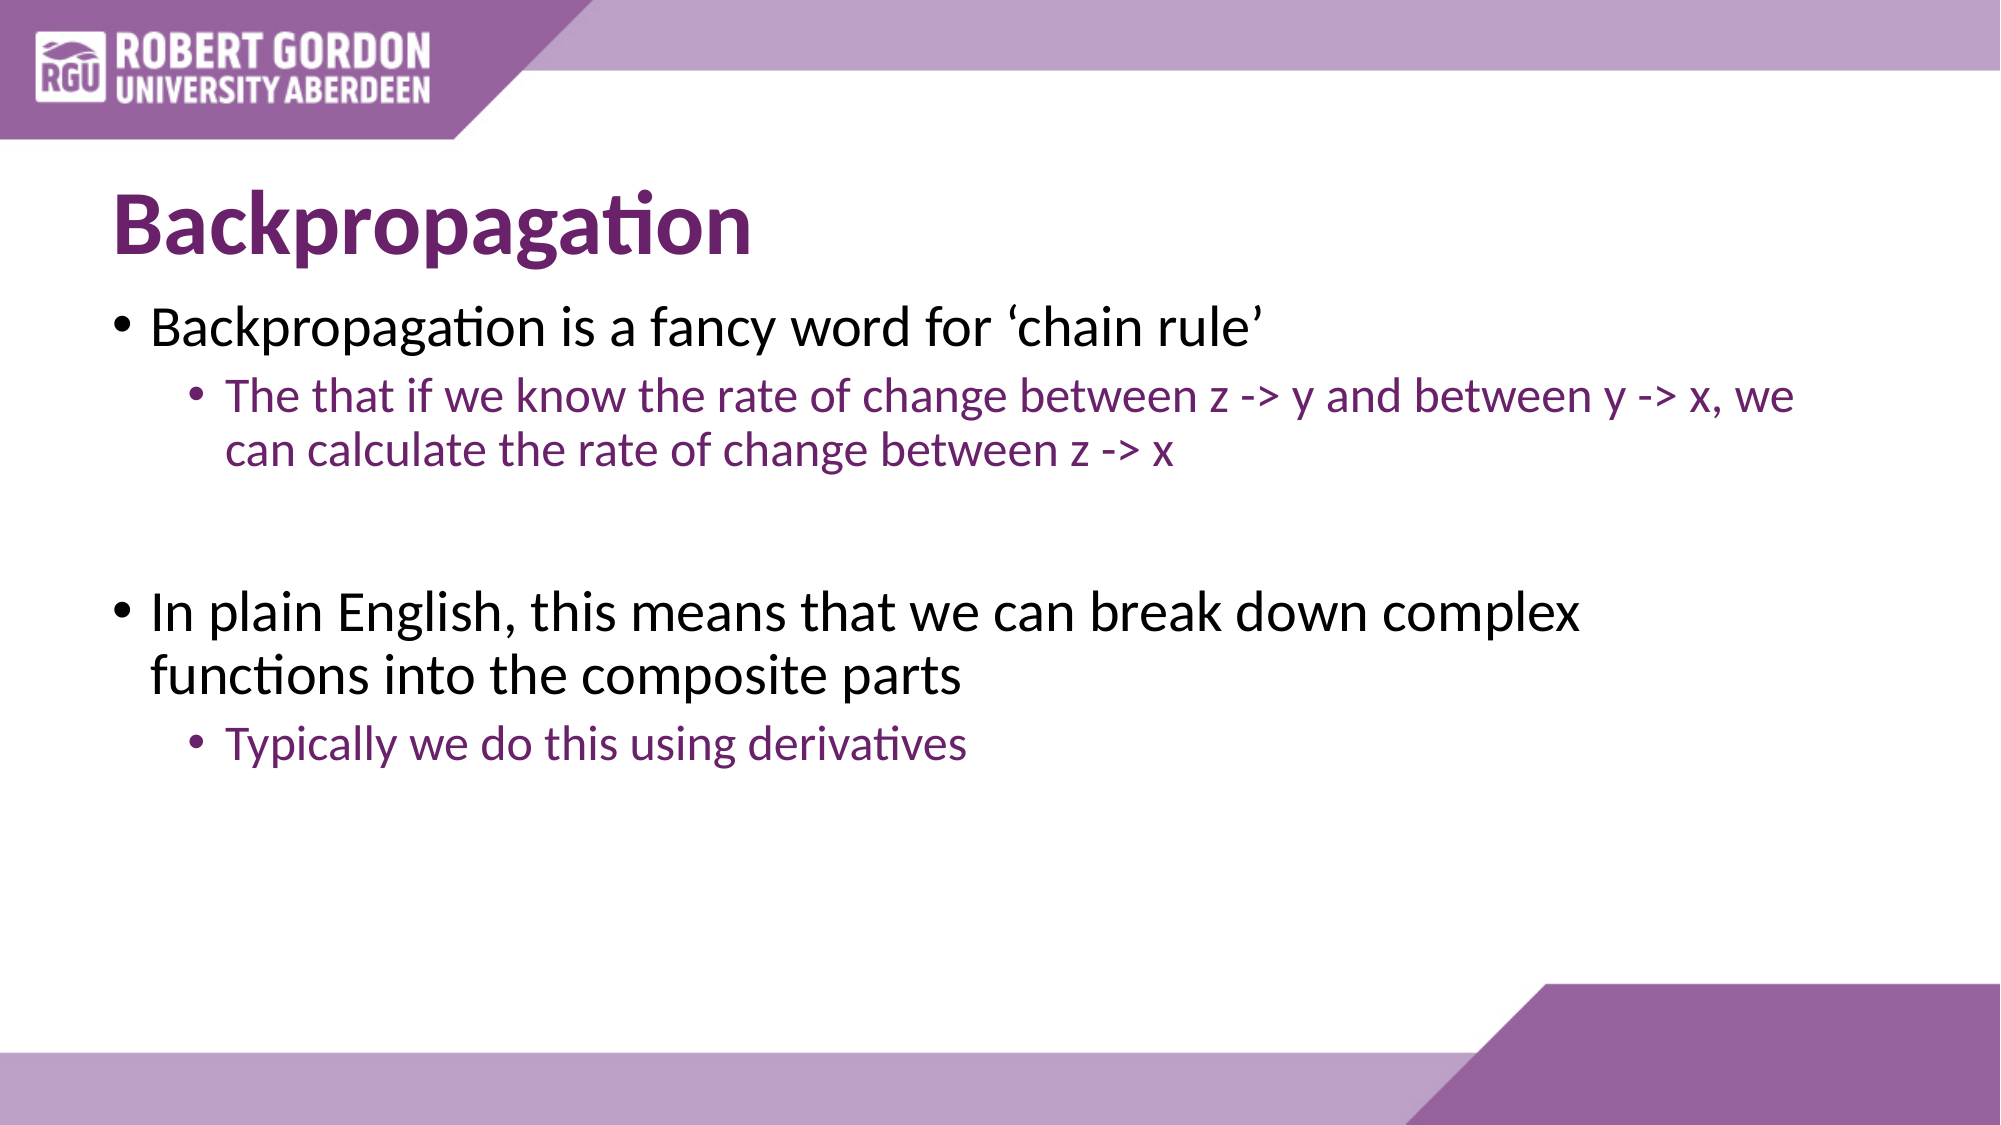

# Backpropagation
Backpropagation is a fancy word for ‘chain rule’
The that if we know the rate of change between z -> y and between y -> x, we can calculate the rate of change between z -> x

In plain English, this means that we can break down complex functions into the composite parts
Typically we do this using derivatives